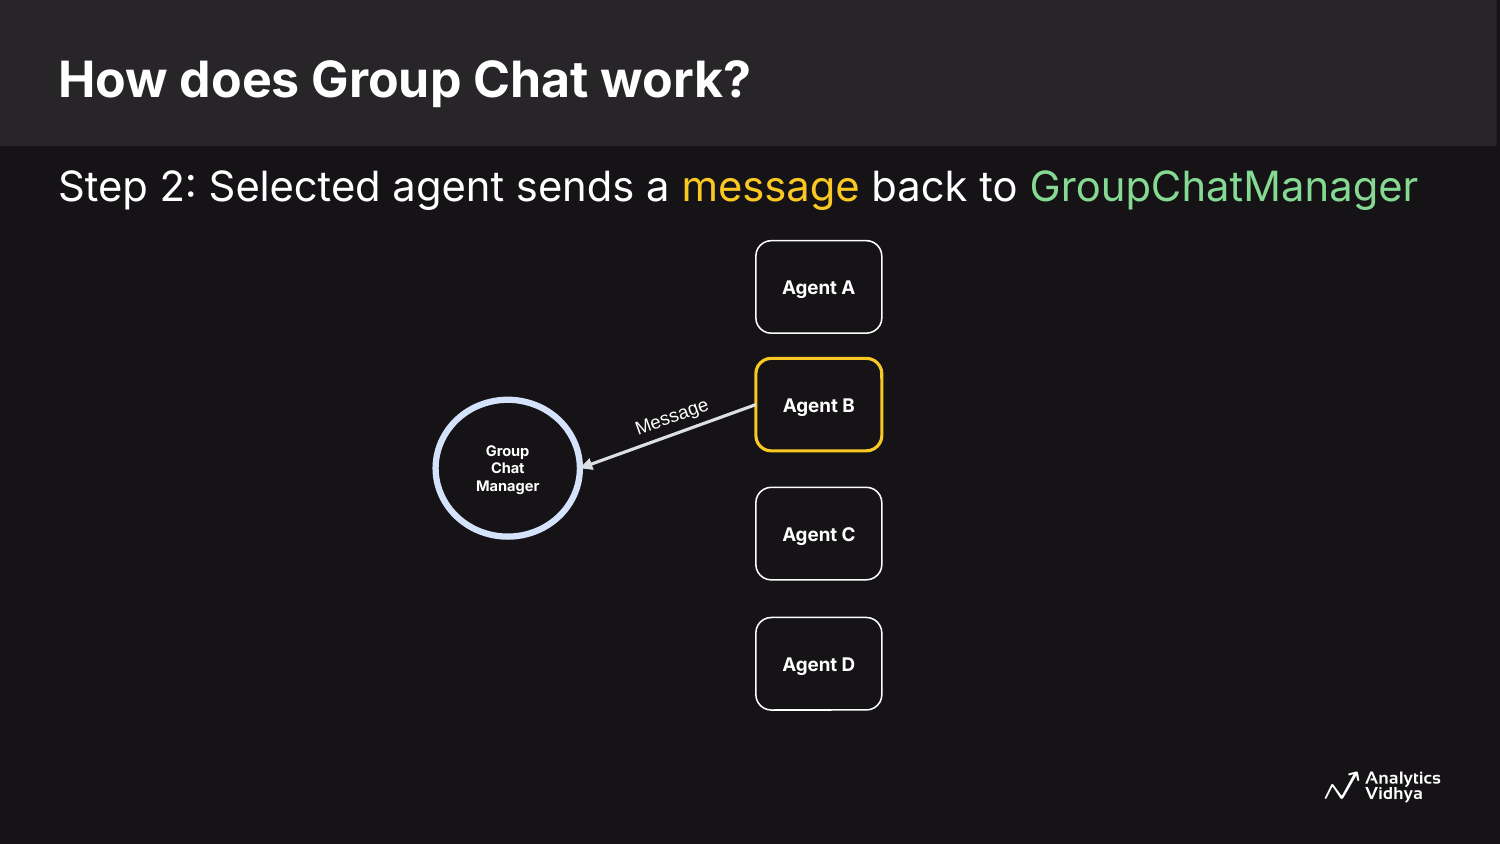

How does Group Chat work?
Step 2: Selected agent sends a message back to GroupChatManager

Agent A

Agent B
Message
Group Chat Manager

Agent C

Agent D